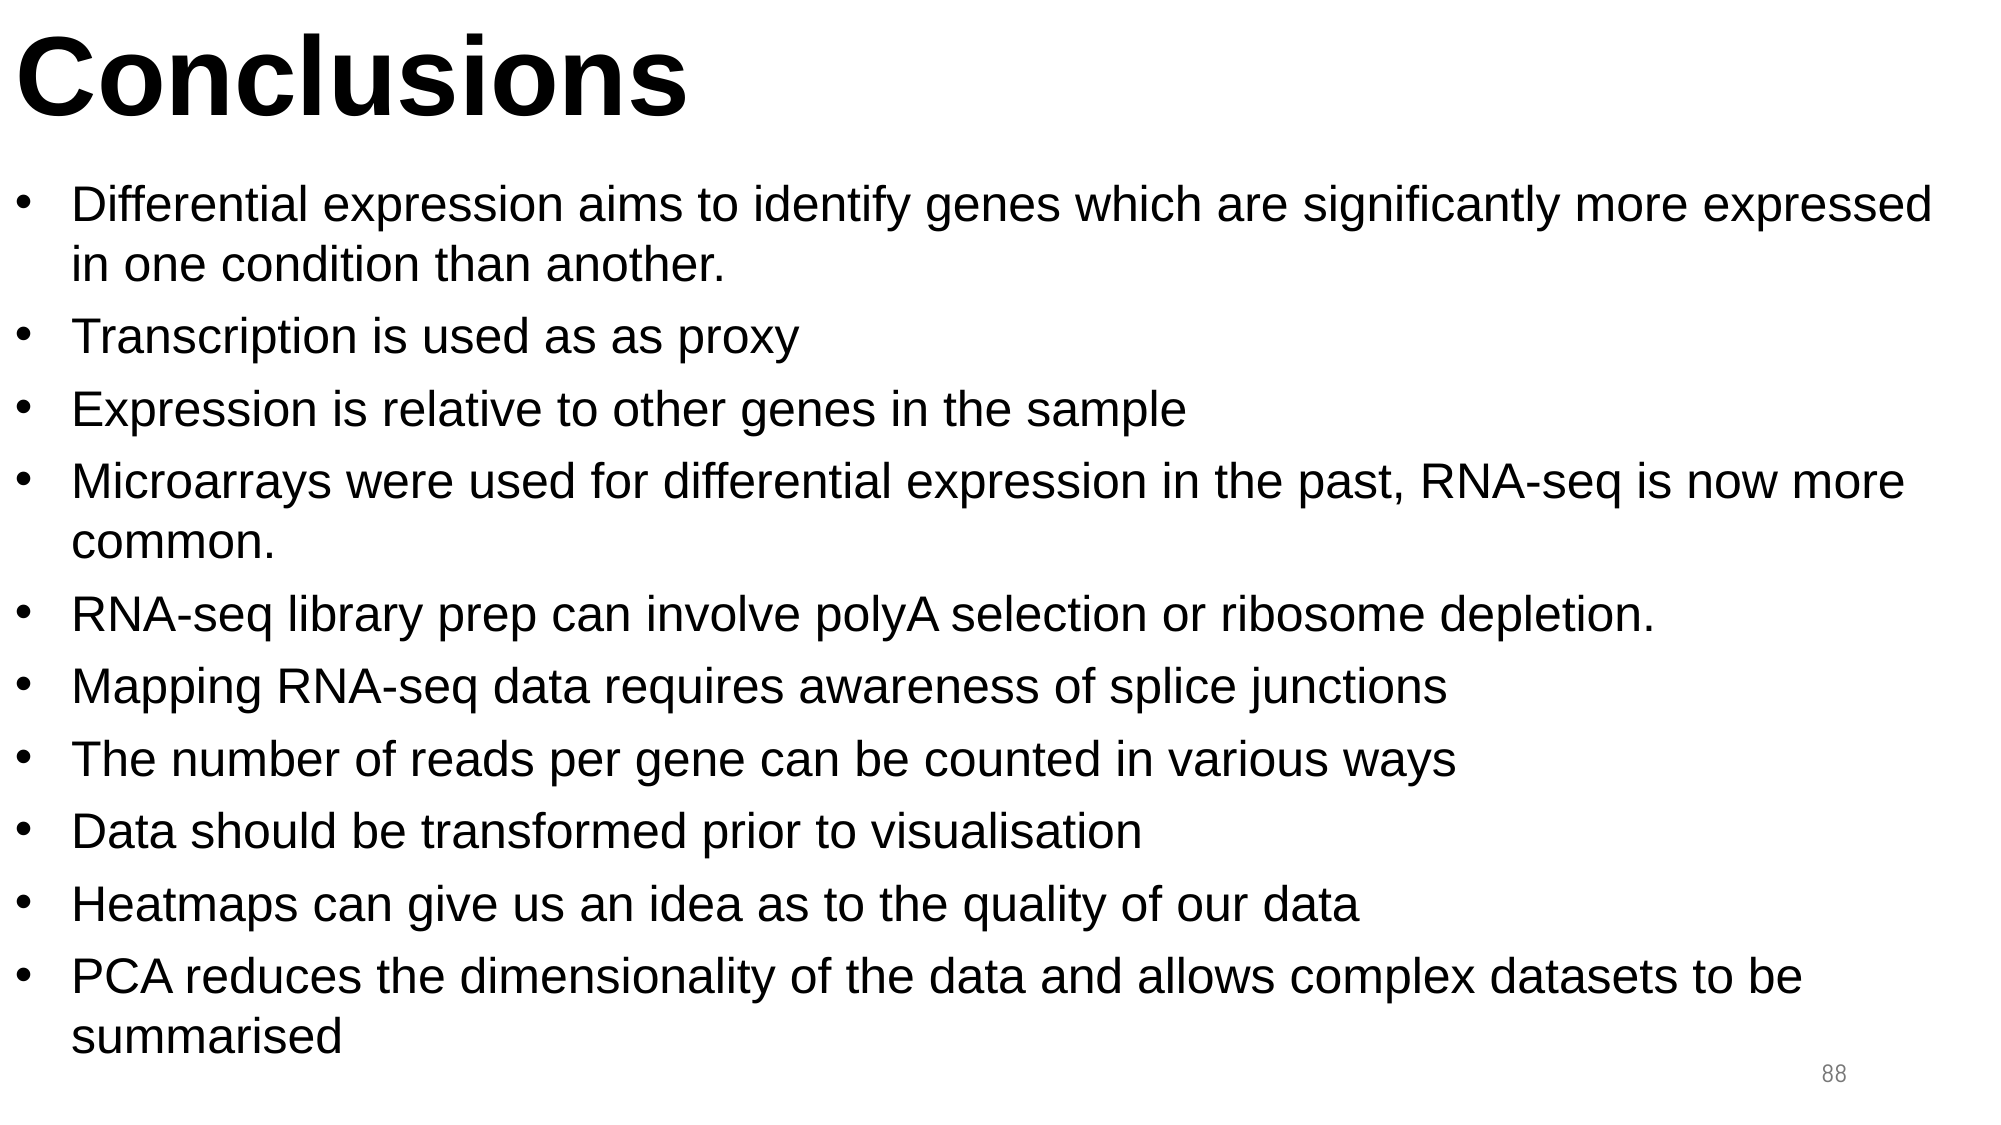

Conclusions

Differential expression aims to identify genes which are significantly more expressed in one condition than another.
Transcription is used as as proxy
Expression is relative to other genes in the sample
Microarrays were used for differential expression in the past, RNA-seq is now more common.
RNA-seq library prep can involve polyA selection or ribosome depletion.
Mapping RNA-seq data requires awareness of splice junctions
The number of reads per gene can be counted in various ways
Data should be transformed prior to visualisation
Heatmaps can give us an idea as to the quality of our data
PCA reduces the dimensionality of the data and allows complex datasets to be summarised

88